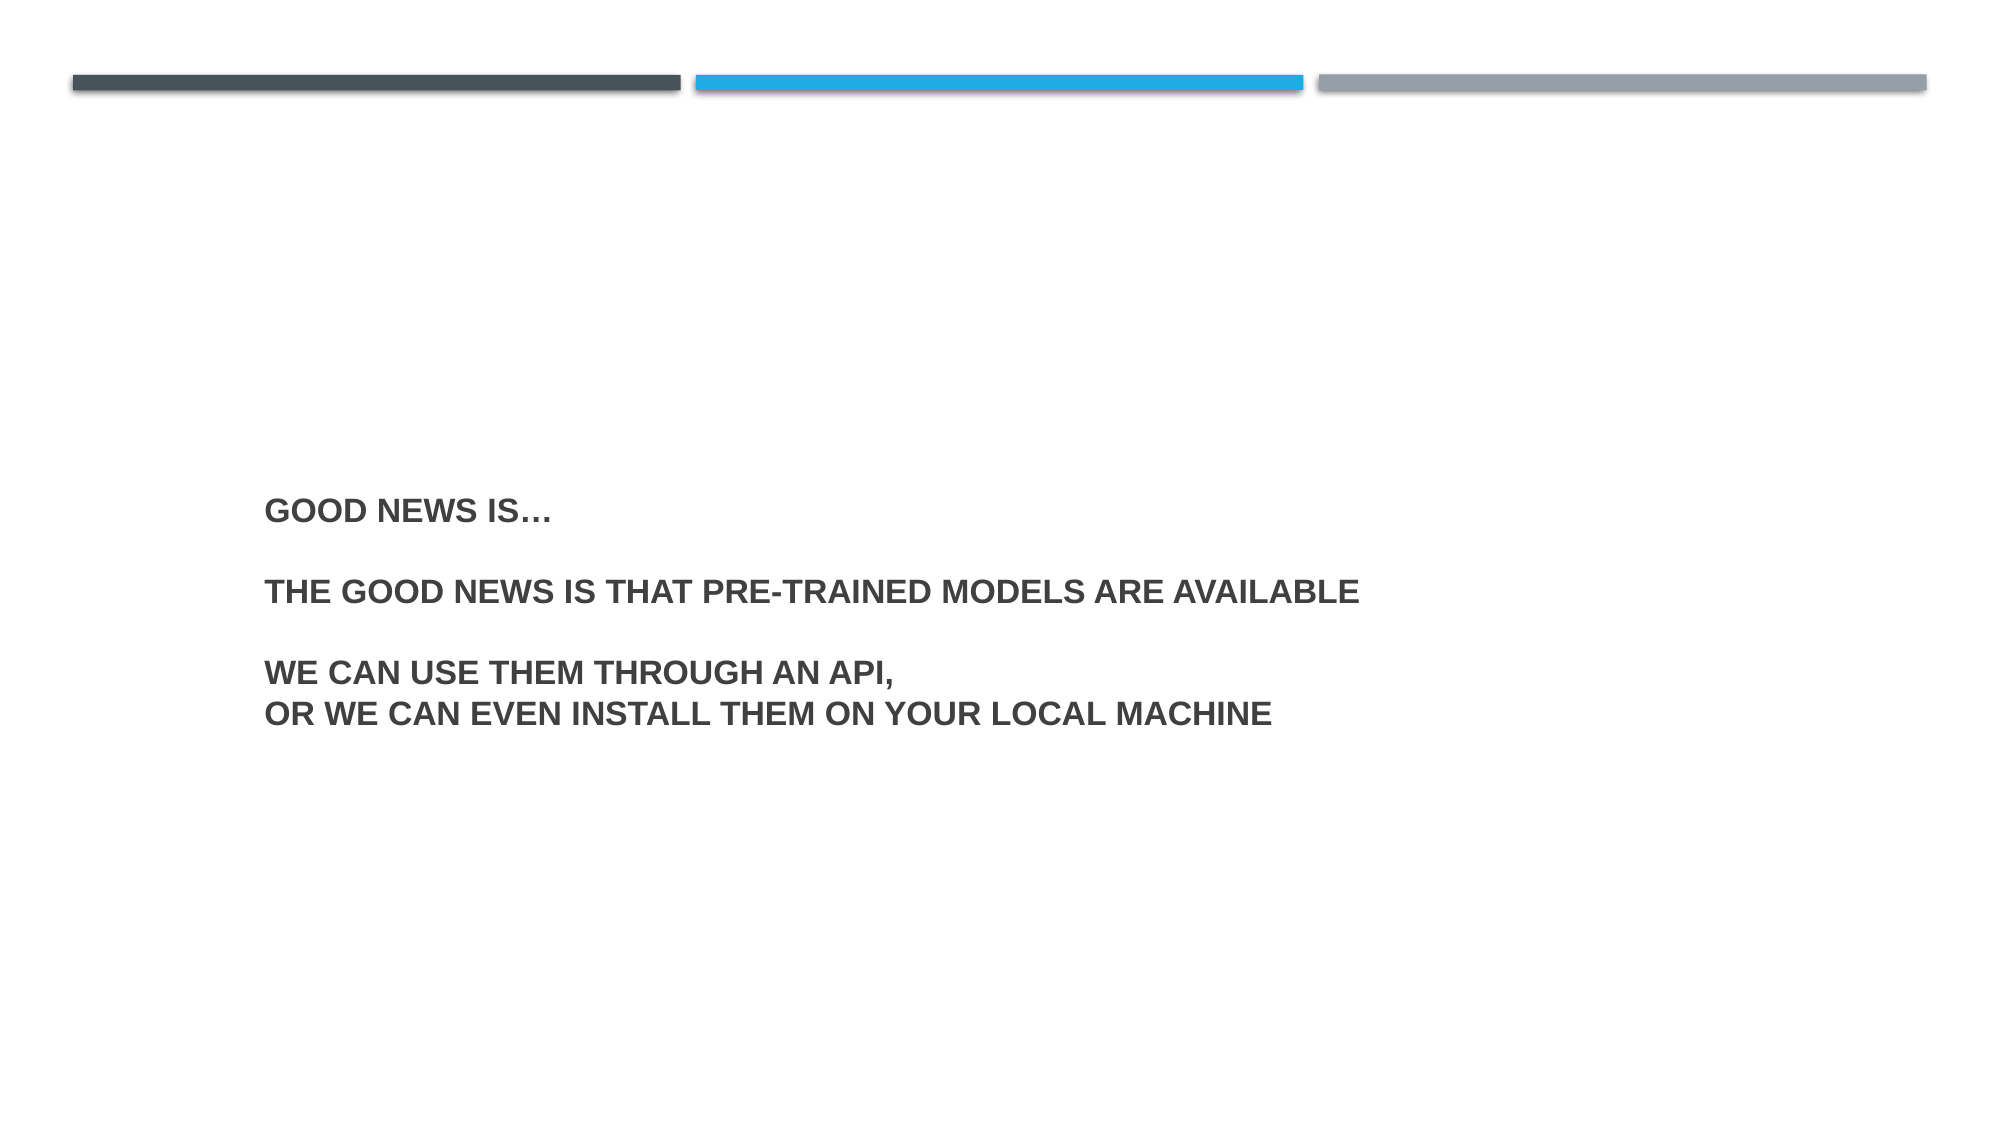

# Good news is… The good news is that pre-trained models are available We can use them through an API, or we can even install them on your local machine